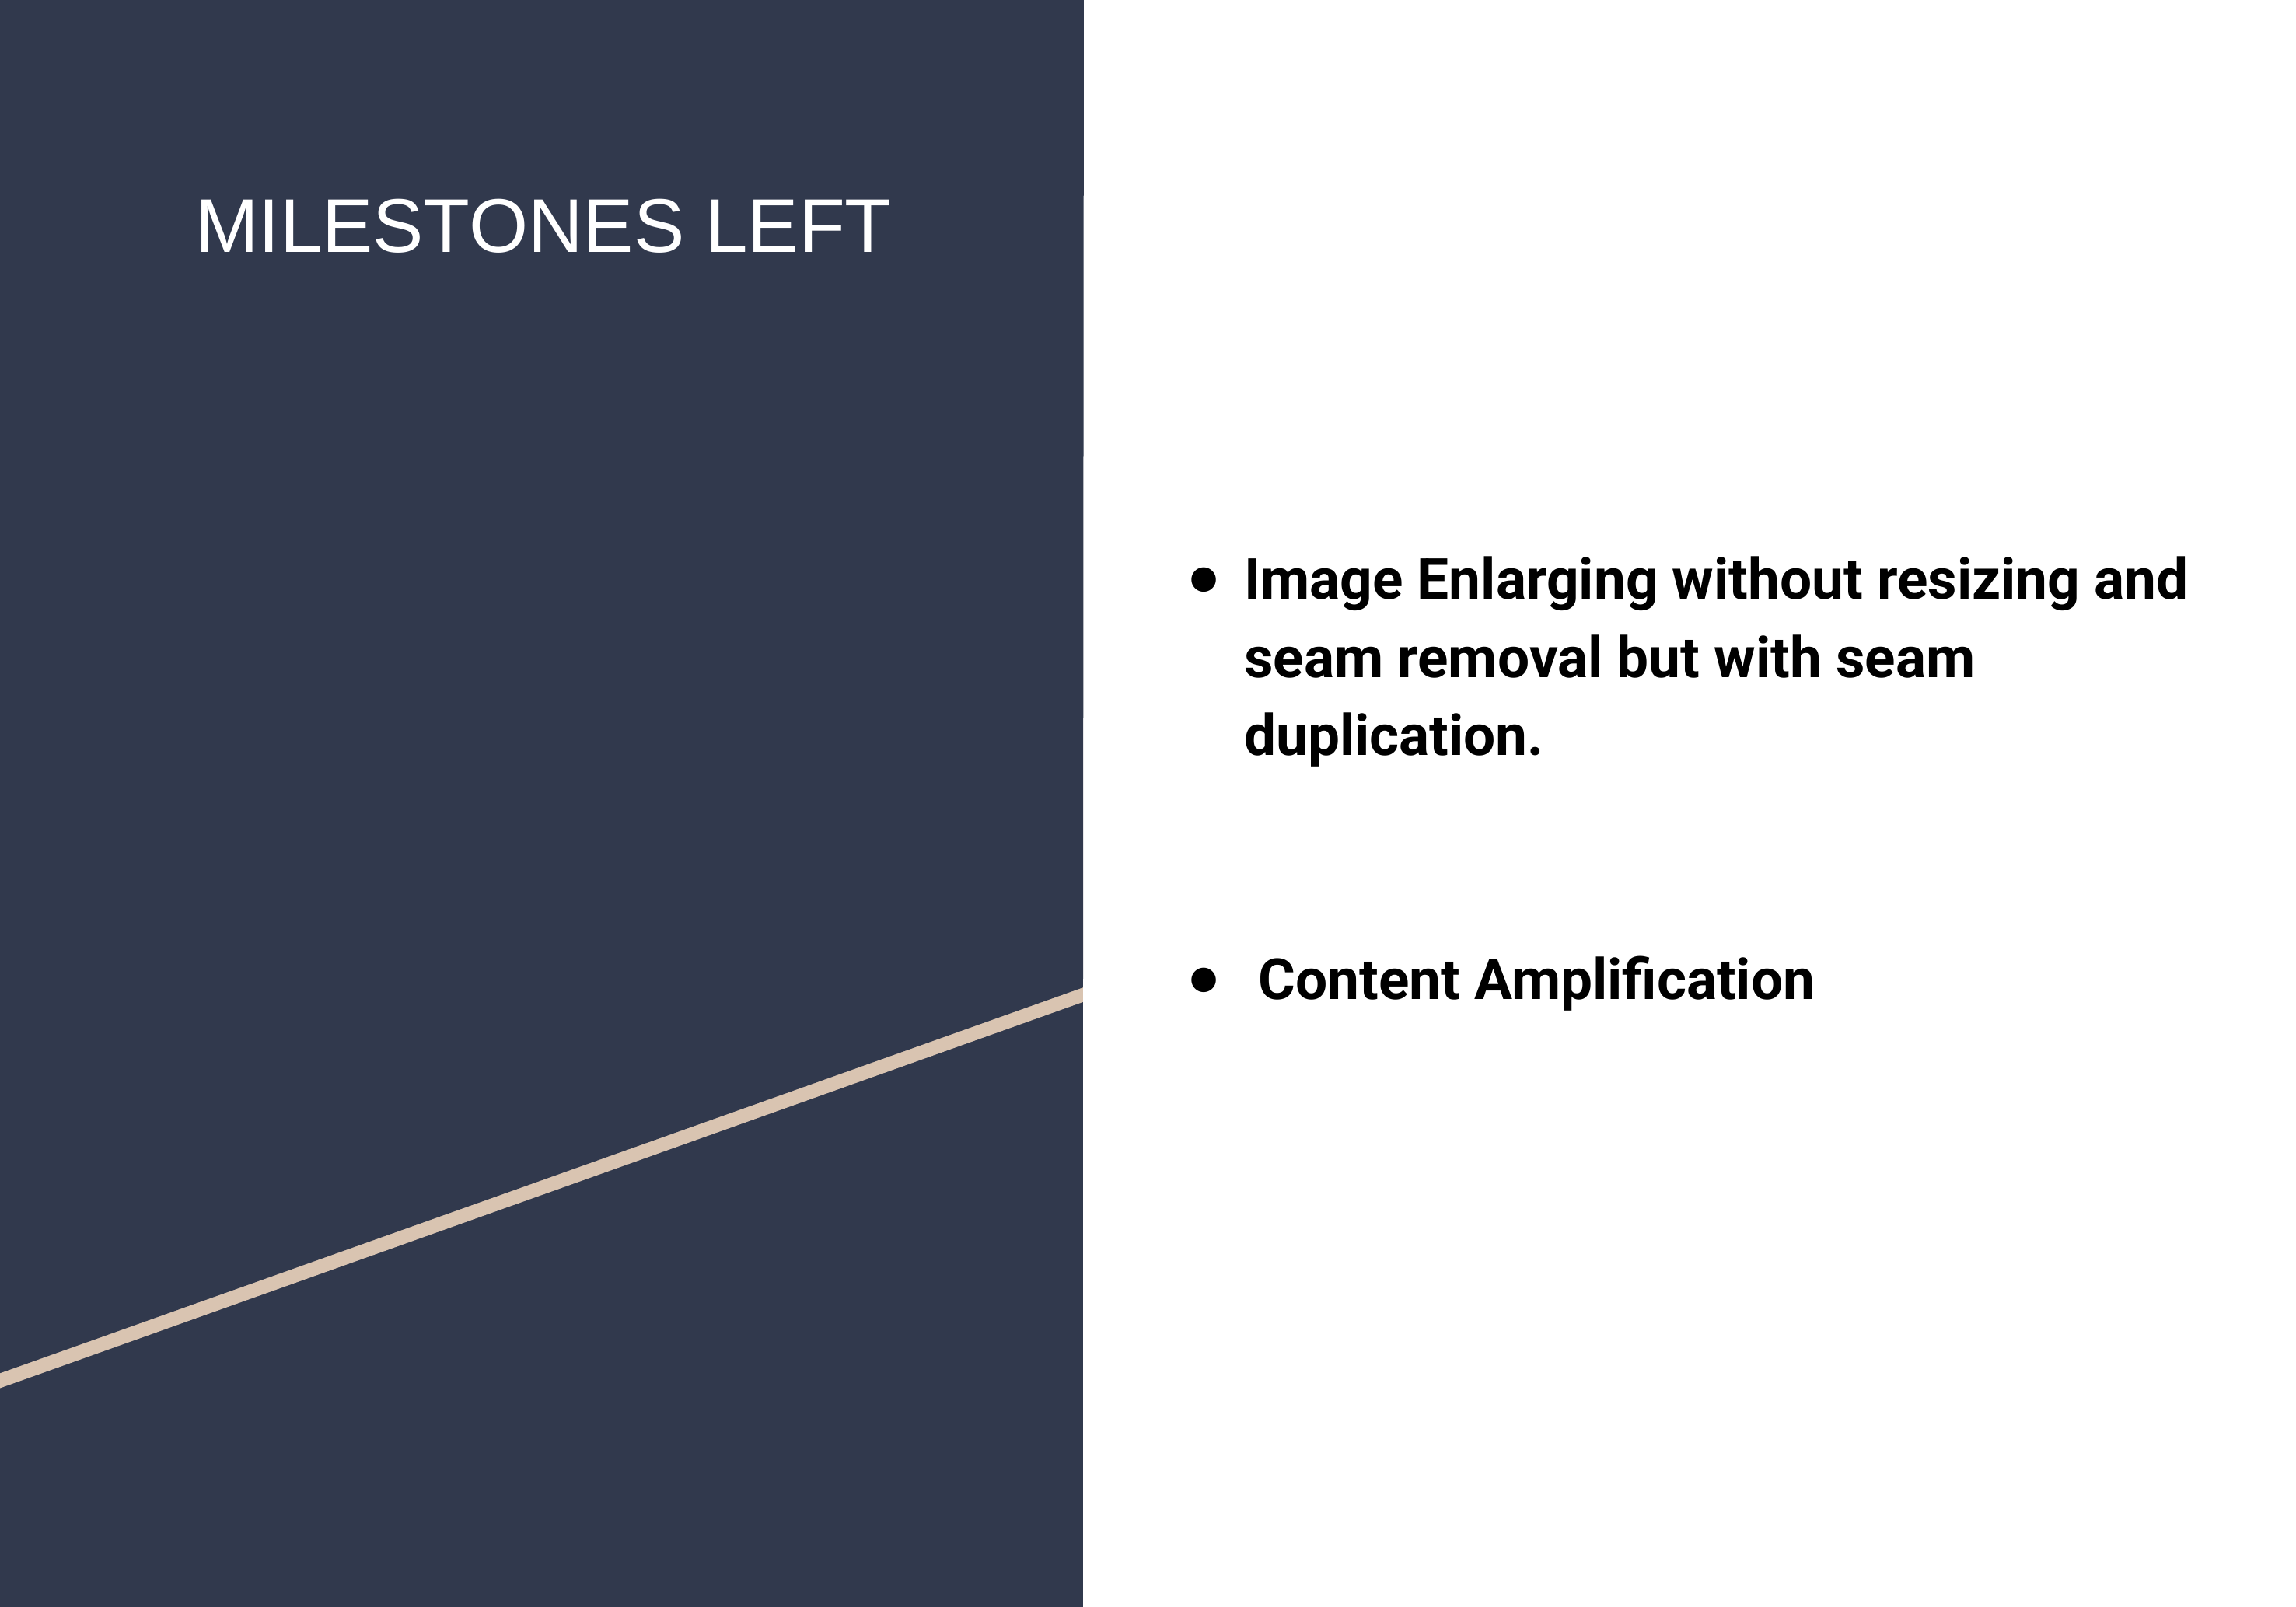

# MILESTONES LEFT

Image Enlarging without resizing and seam removal but with seam duplication.

 Content Amplification